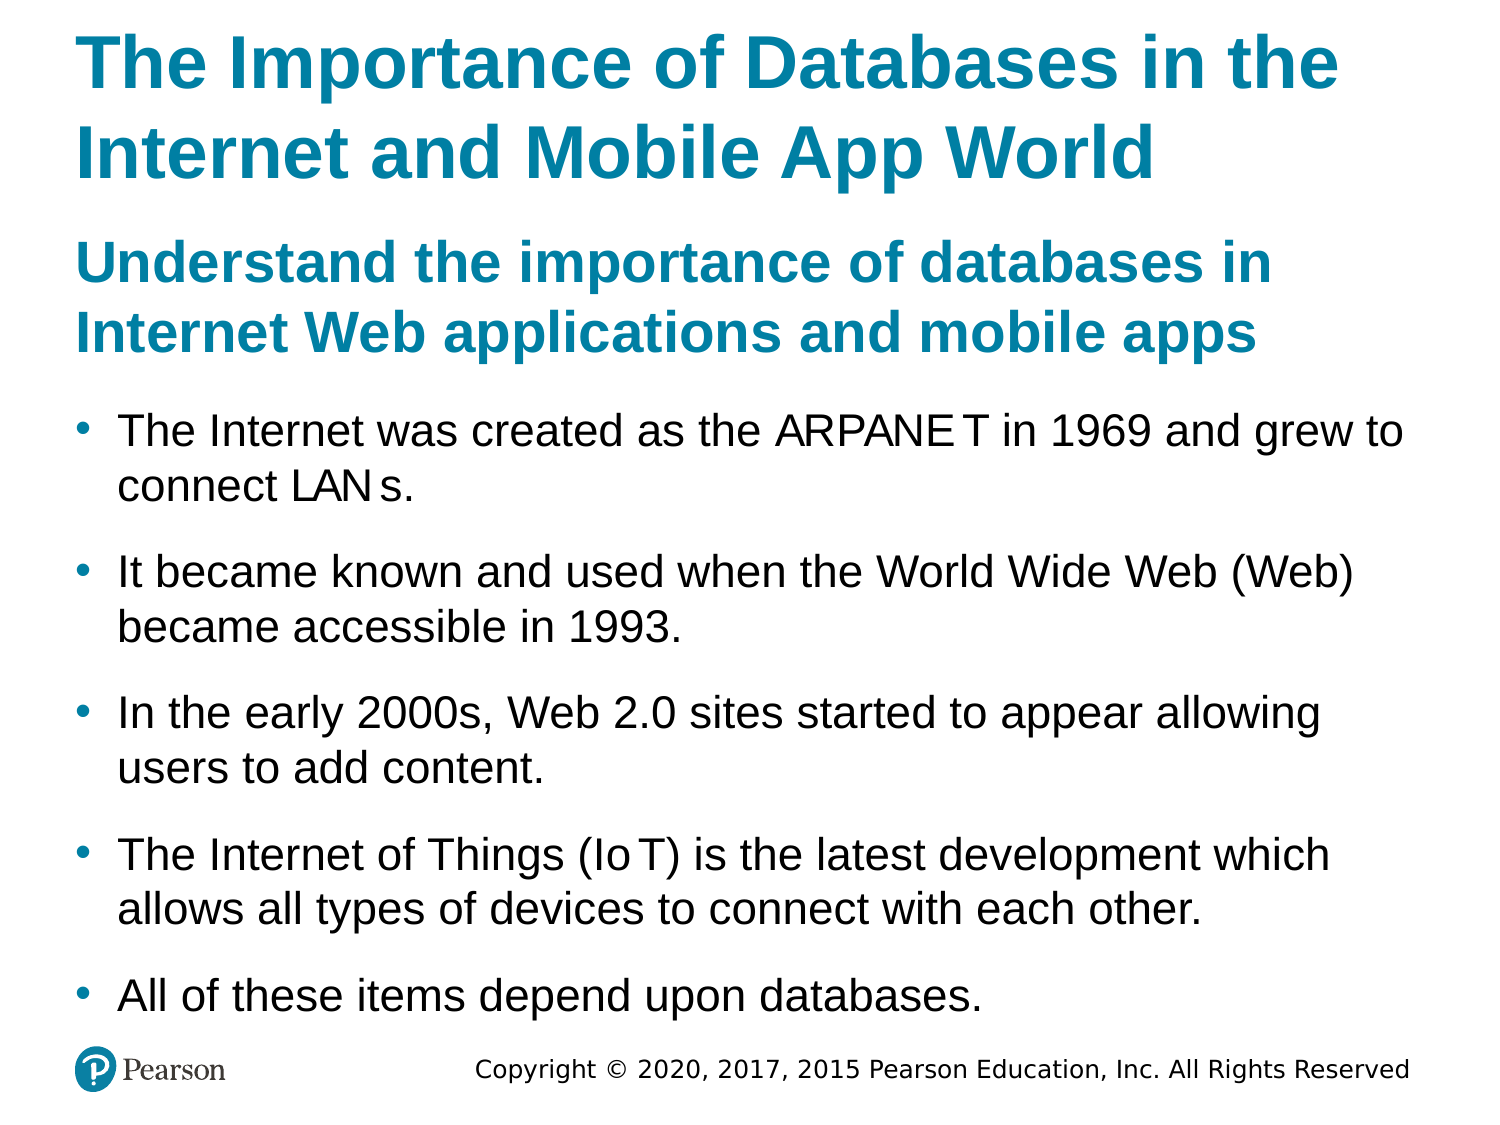

# The Importance of Databases in the Internet and Mobile App World
Understand the importance of databases in Internet Web applications and mobile apps
The Internet was created as the A R P A N E T in 1969 and grew to connect L A N s.
It became known and used when the World Wide Web (Web) became accessible in 1993.
In the early 2000s, Web 2.0 sites started to appear allowing users to add content.
The Internet of Things (I o T) is the latest development which allows all types of devices to connect with each other.
All of these items depend upon databases.